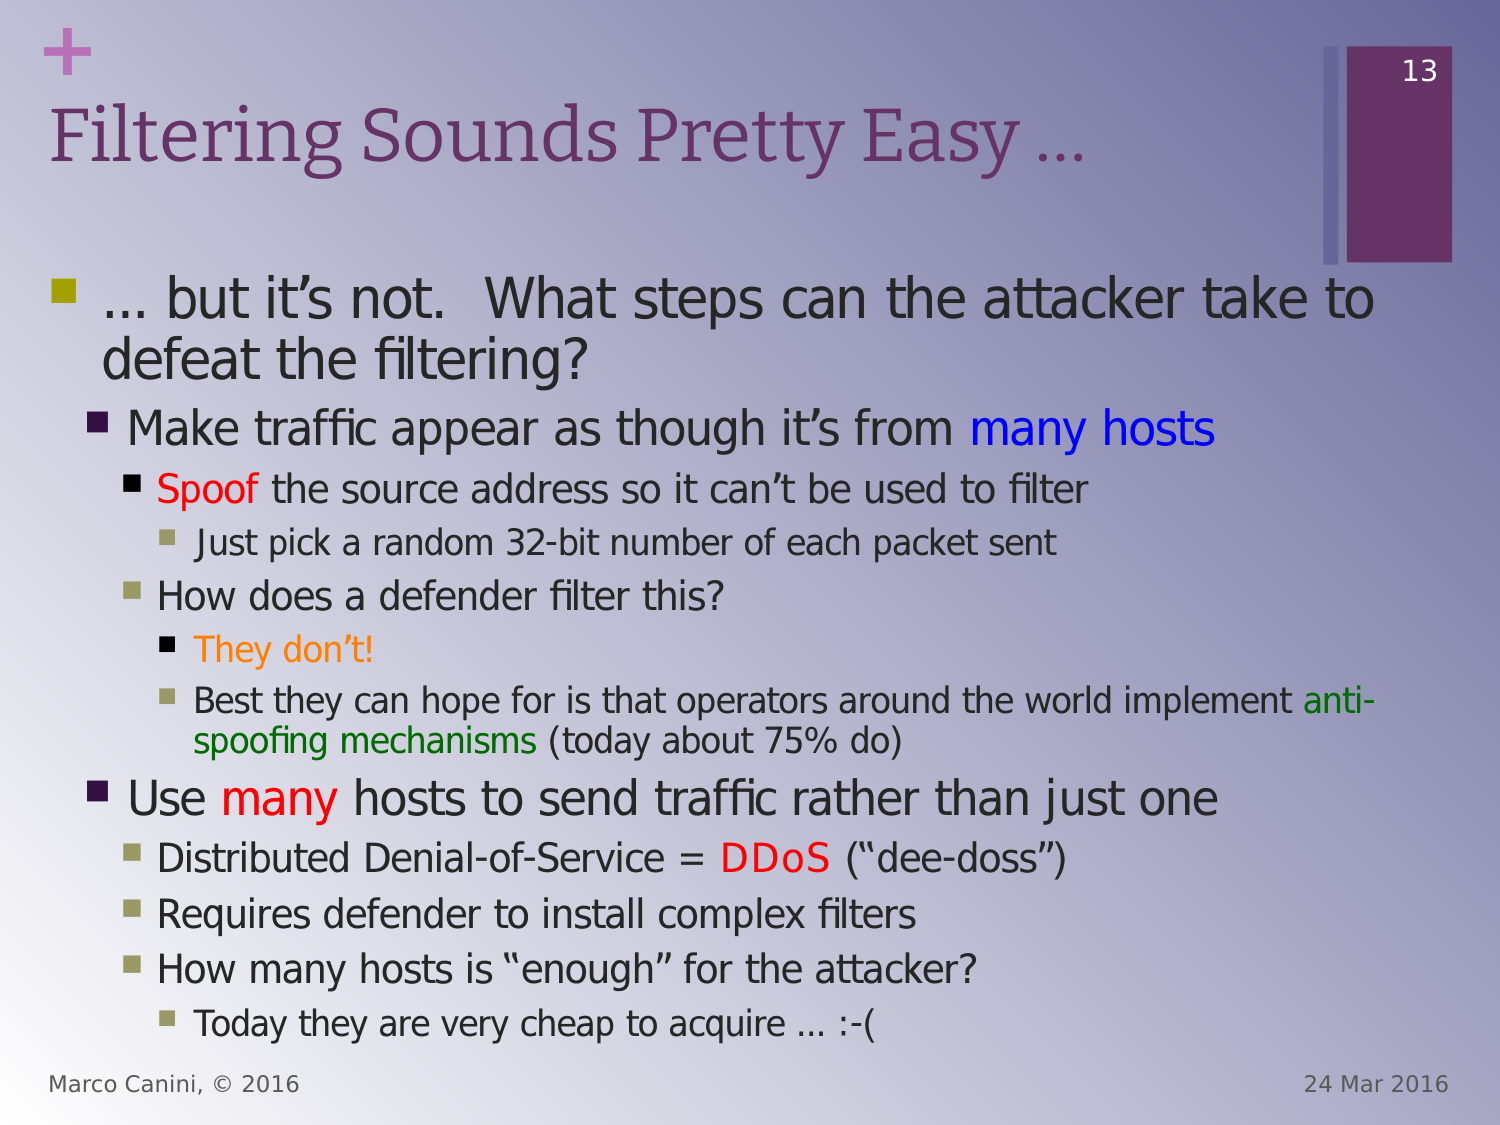

13
# Filtering Sounds Pretty Easy …
… but it’s not.  What steps can the attacker take to defeat the filtering?
Make traffic appear as though it’s from many hosts
Spoof the source address so it can’t be used to filter
Just pick a random 32-bit number of each packet sent
How does a defender filter this?
They don’t!
Best they can hope for is that operators around the world implement anti-spoofing mechanisms (today about 75% do)
Use many hosts to send traffic rather than just one
Distributed Denial-of-Service = DDoS (“dee-doss”)
Requires defender to install complex filters
How many hosts is “enough” for the attacker?
Today they are very cheap to acquire … :-(
Marco Canini, © 2016
24 Mar 2016